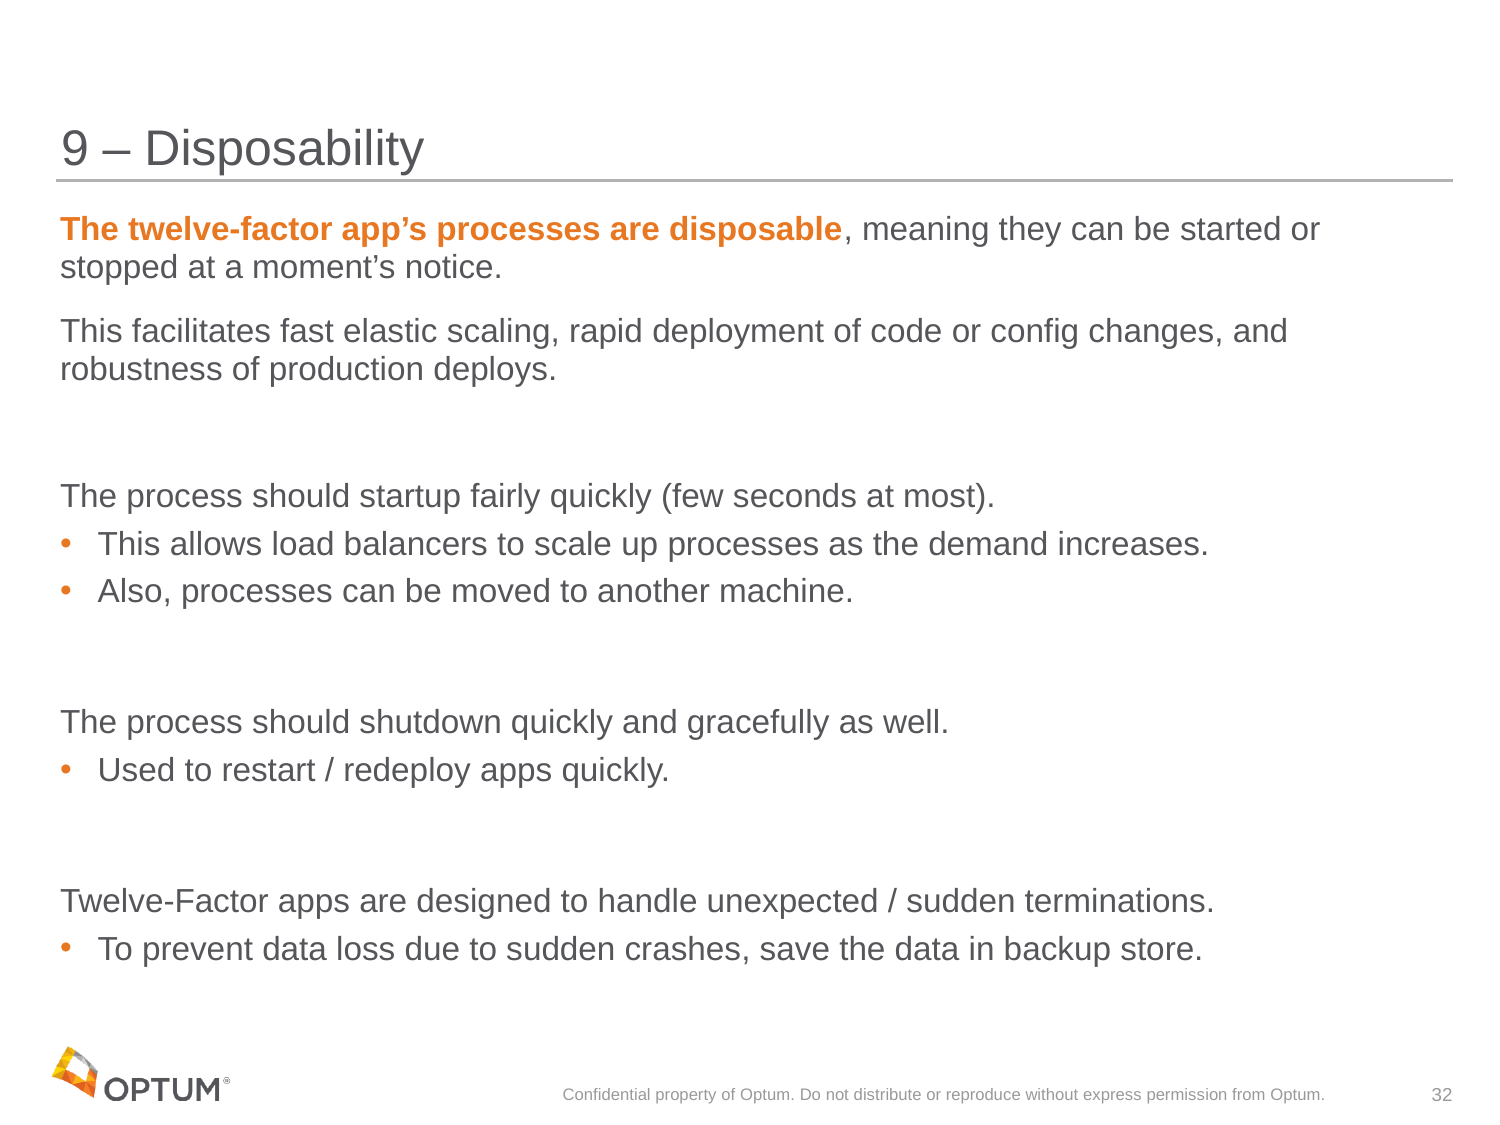

# 9 – Disposability
The twelve-factor app’s processes are disposable, meaning they can be started or stopped at a moment’s notice.
This facilitates fast elastic scaling, rapid deployment of code or config changes, and robustness of production deploys.

The process should startup fairly quickly (few seconds at most).
This allows load balancers to scale up processes as the demand increases.
Also, processes can be moved to another machine.

The process should shutdown quickly and gracefully as well.
Used to restart / redeploy apps quickly.

Twelve-Factor apps are designed to handle unexpected / sudden terminations.
To prevent data loss due to sudden crashes, save the data in backup store.
Confidential property of Optum. Do not distribute or reproduce without express permission from Optum.
32